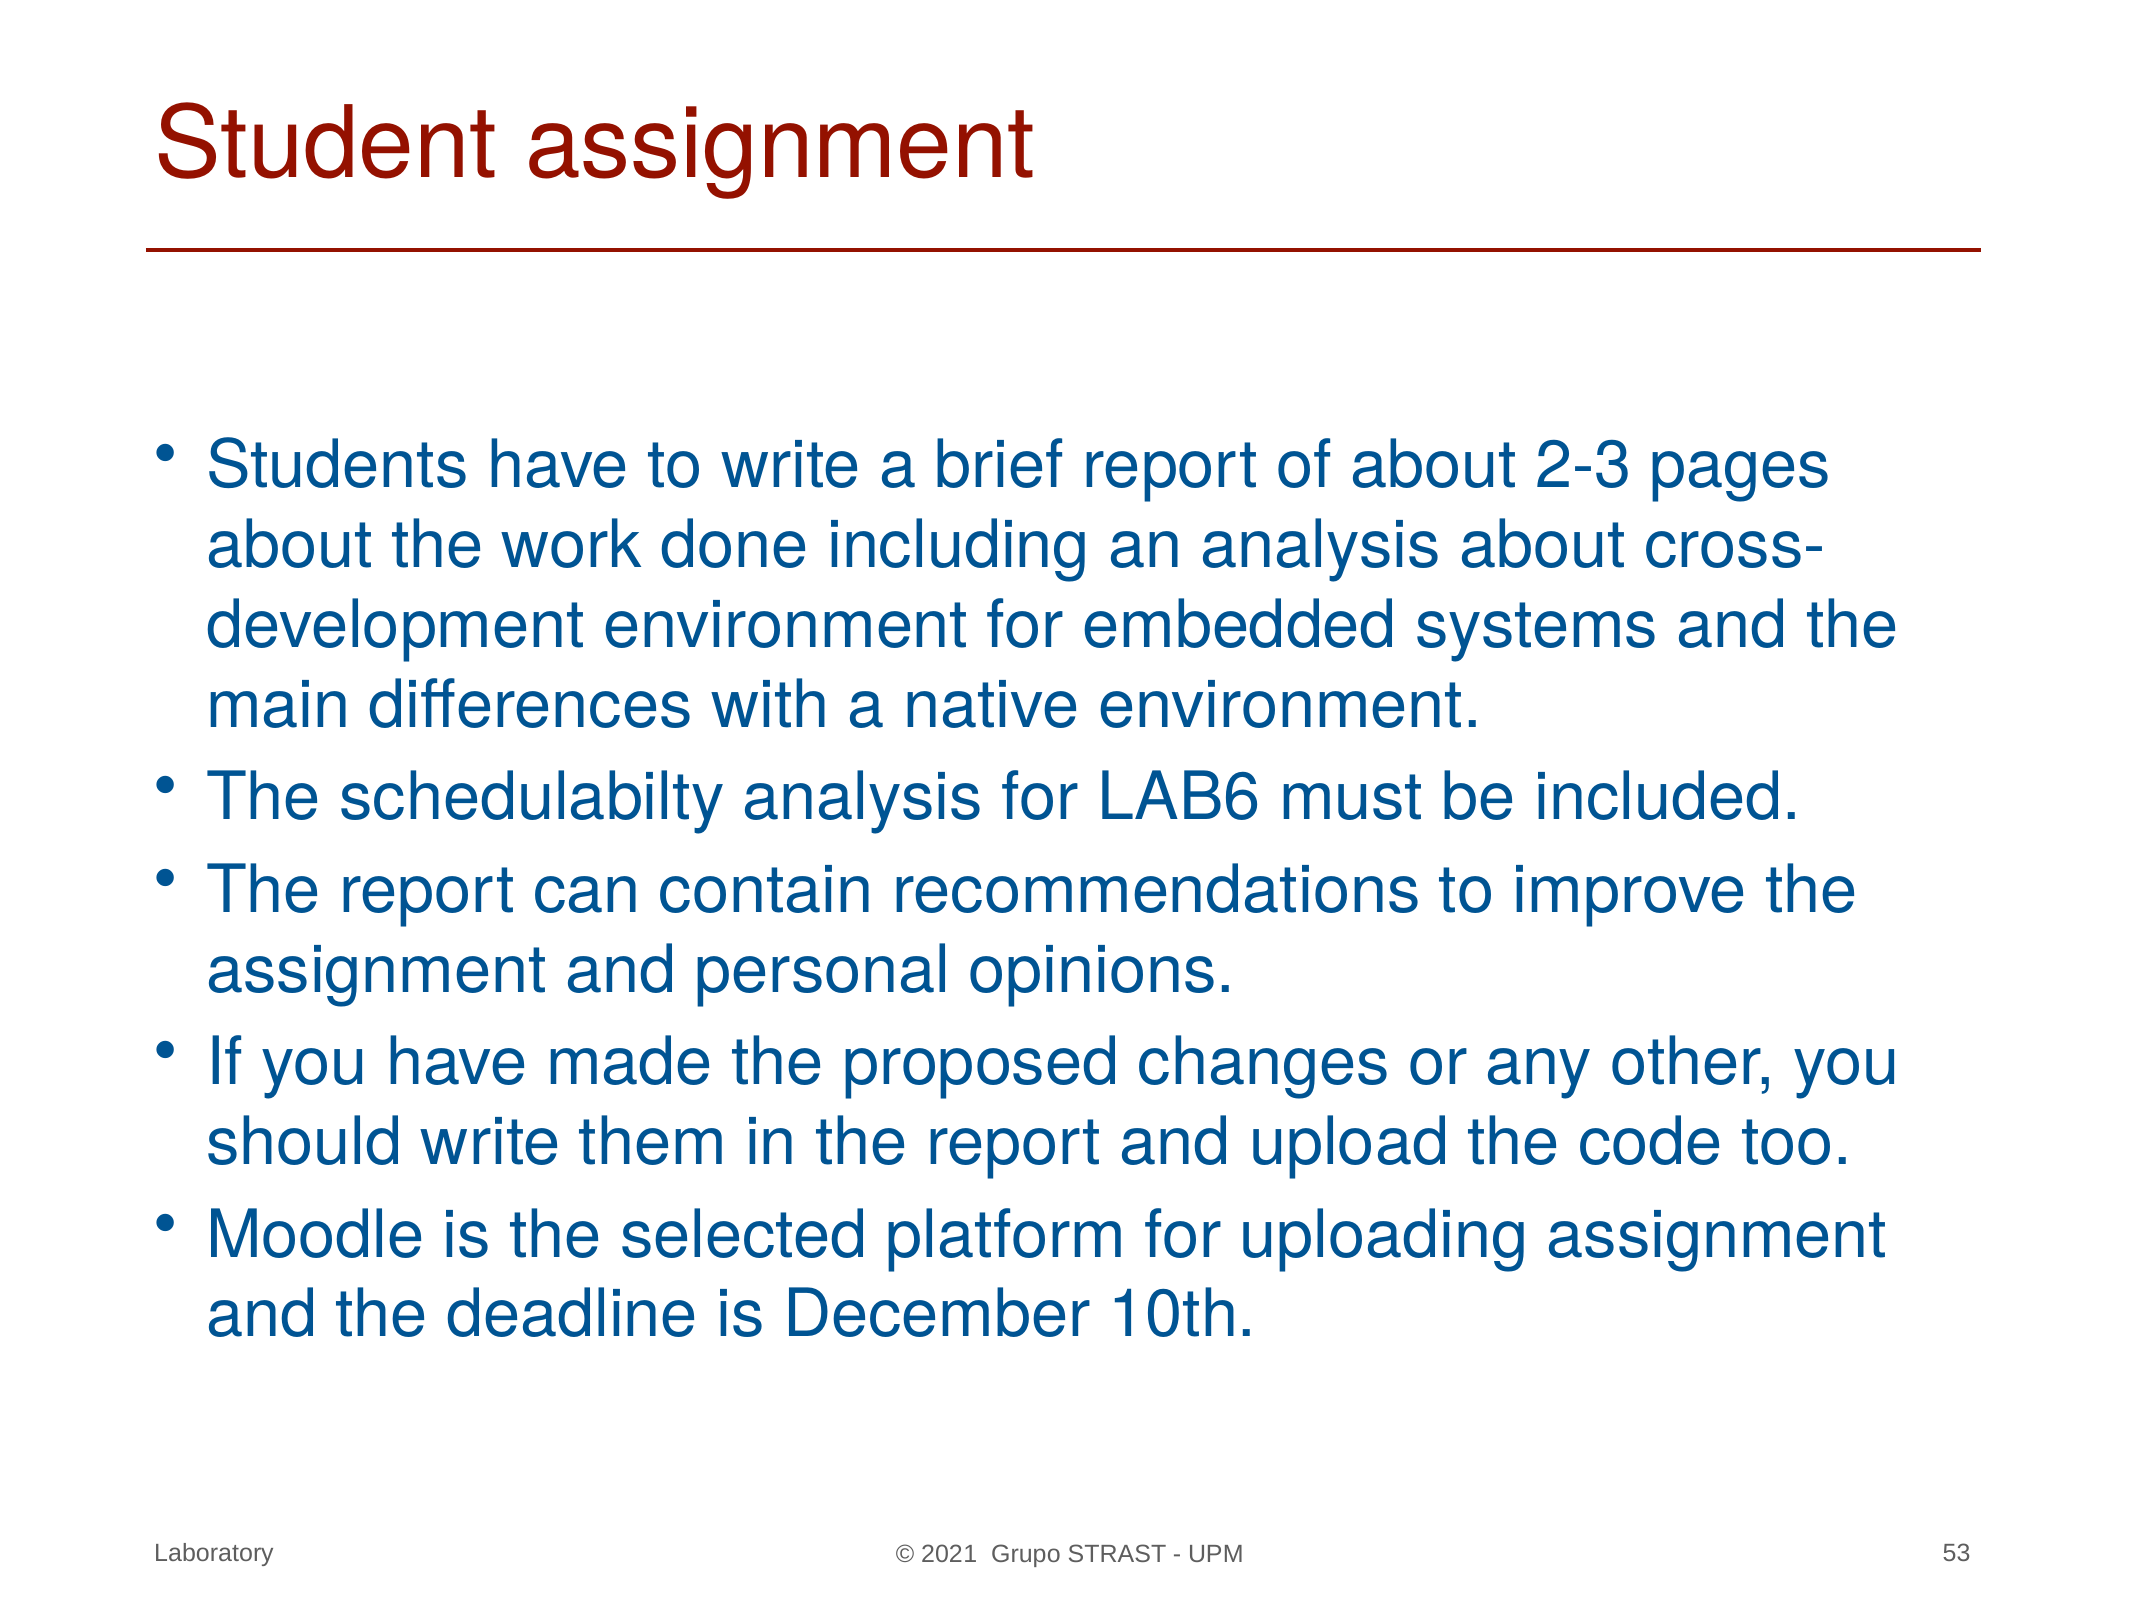

# Student assignment
Students have to write a brief report of about 2-3 pages about the work done including an analysis about cross-development environment for embedded systems and the main differences with a native environment.
The schedulabilty analysis for LAB6 must be included.
The report can contain recommendations to improve the assignment and personal opinions.
If you have made the proposed changes or any other, you should write them in the report and upload the code too.
Moodle is the selected platform for uploading assignment and the deadline is December 10th.
Laboratory
53